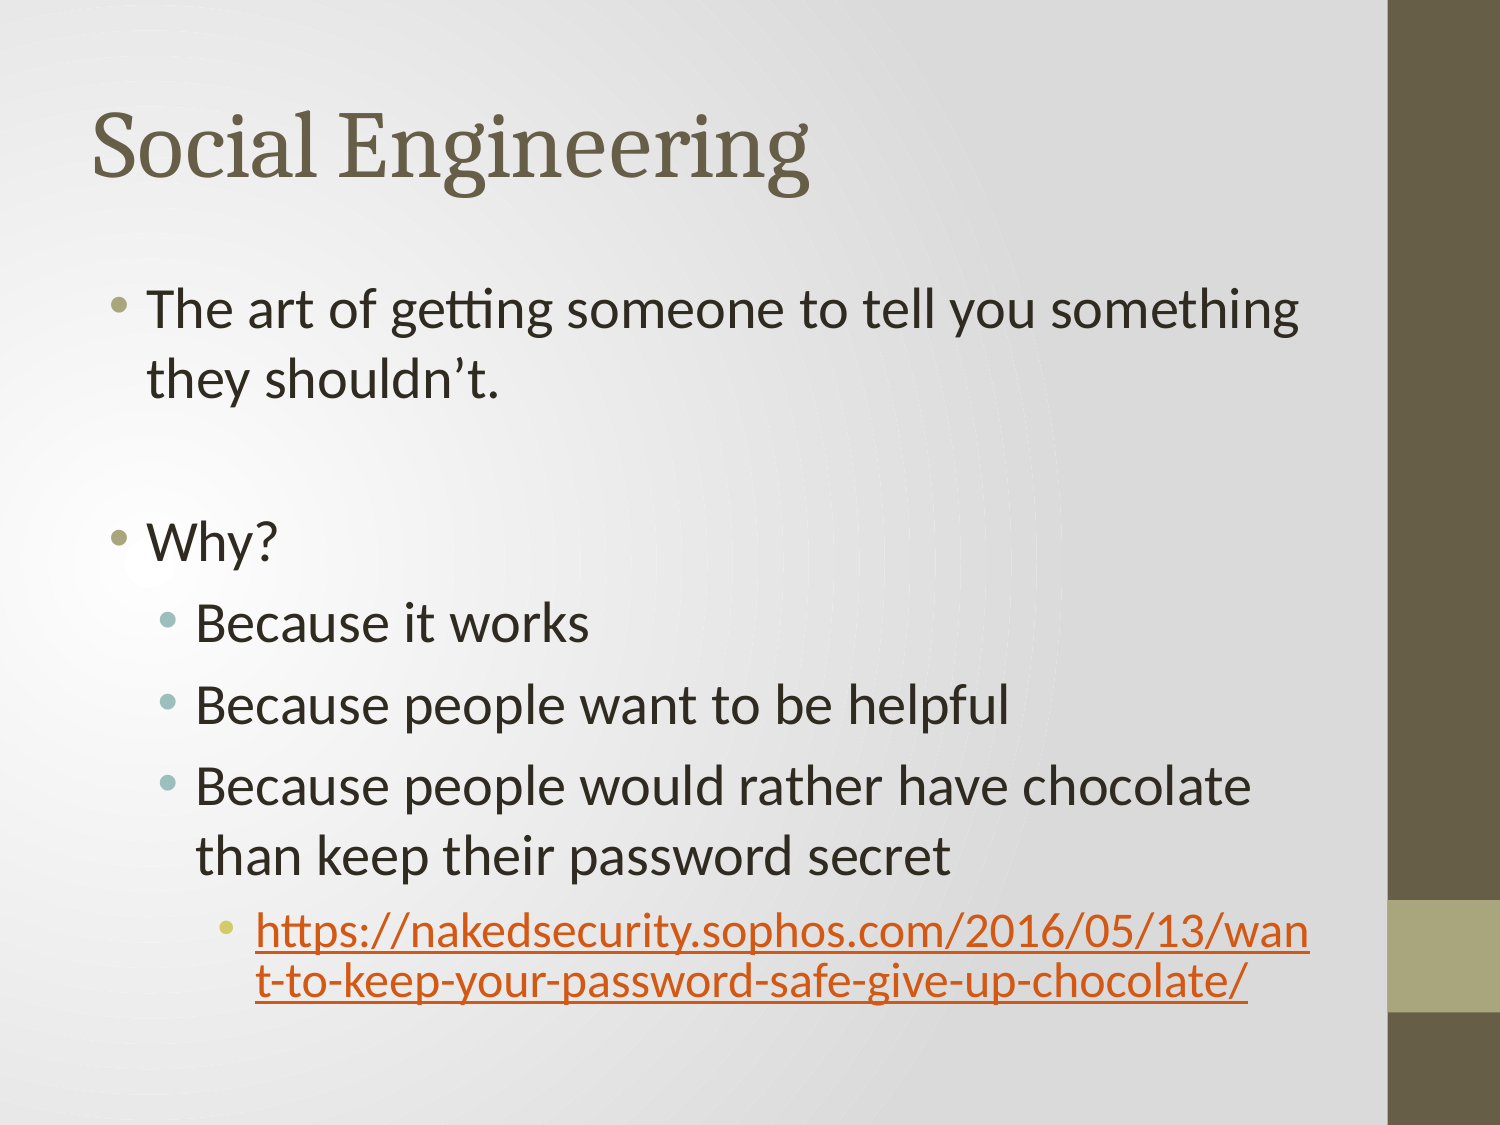

# Social Engineering
The art of getting someone to tell you something they shouldn’t.

Why?
Because it works
Because people want to be helpful
Because people would rather have chocolate than keep their password secret
https://nakedsecurity.sophos.com/2016/05/13/want-to-keep-your-password-safe-give-up-chocolate/